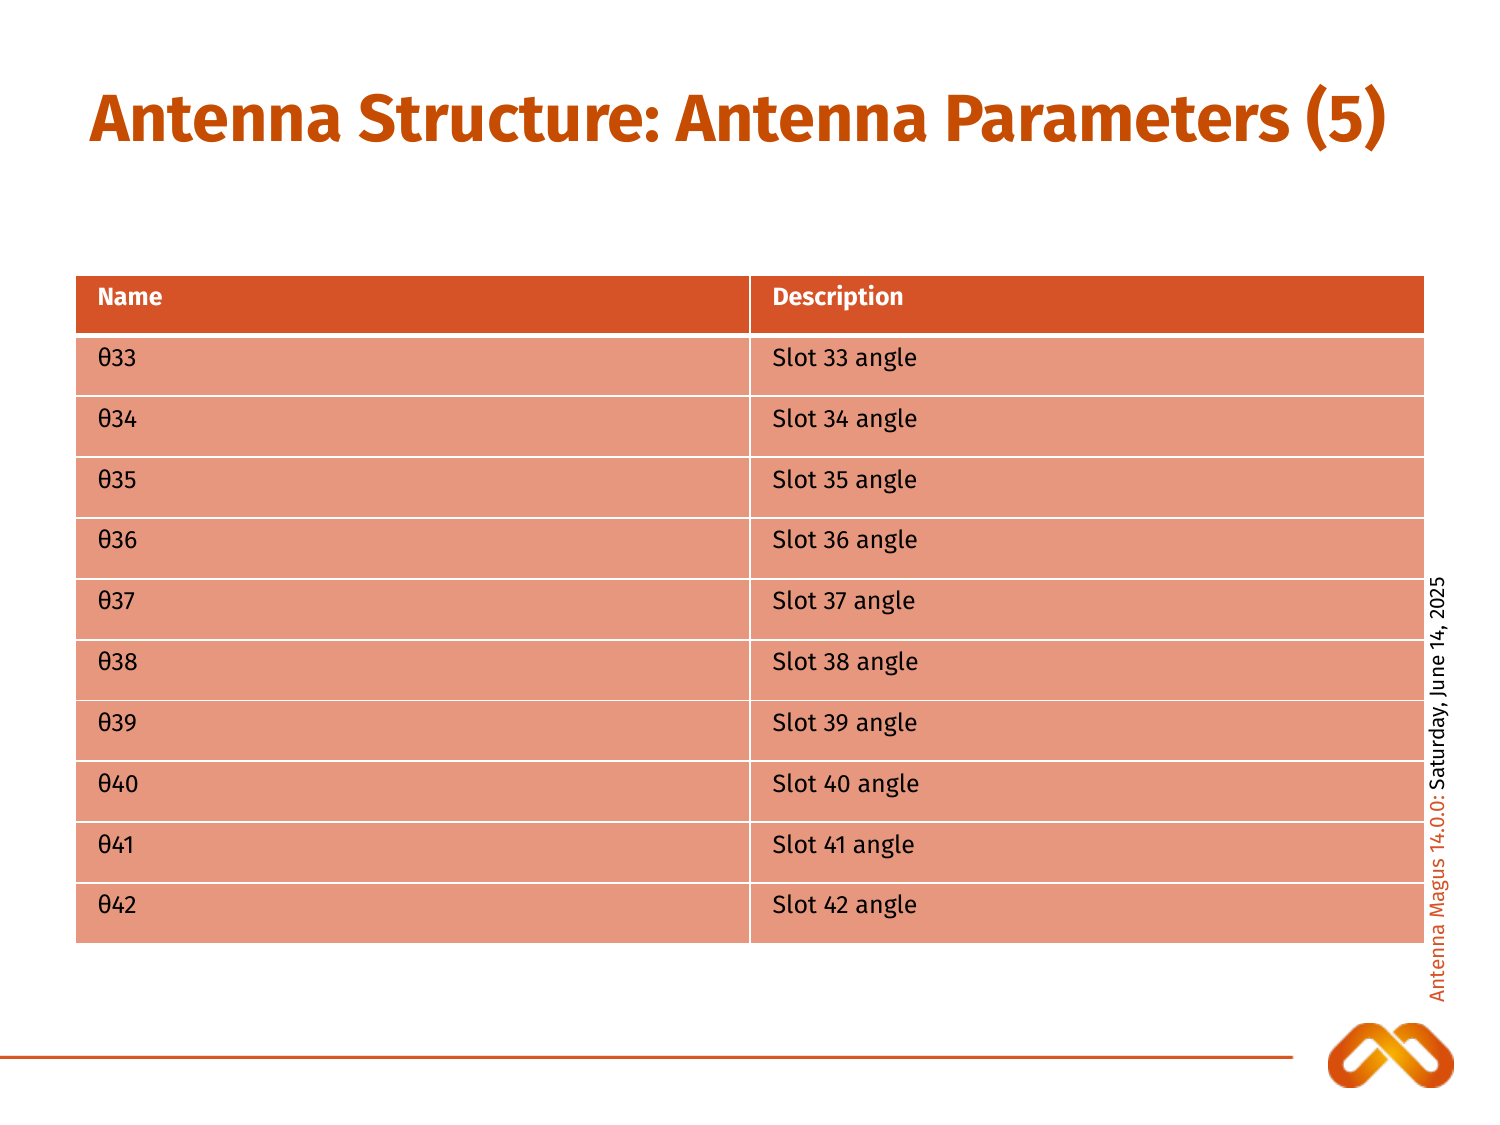

# Antenna Structure: Antenna Parameters (5)

| Name | Description |
| --- | --- |
| θ33 | Slot 33 angle |
| θ34 | Slot 34 angle |
| θ35 | Slot 35 angle |
| θ36 | Slot 36 angle |
| θ37 | Slot 37 angle |
| θ38 | Slot 38 angle |
| θ39 | Slot 39 angle |
| θ40 | Slot 40 angle |
| θ41 | Slot 41 angle |
| θ42 | Slot 42 angle |